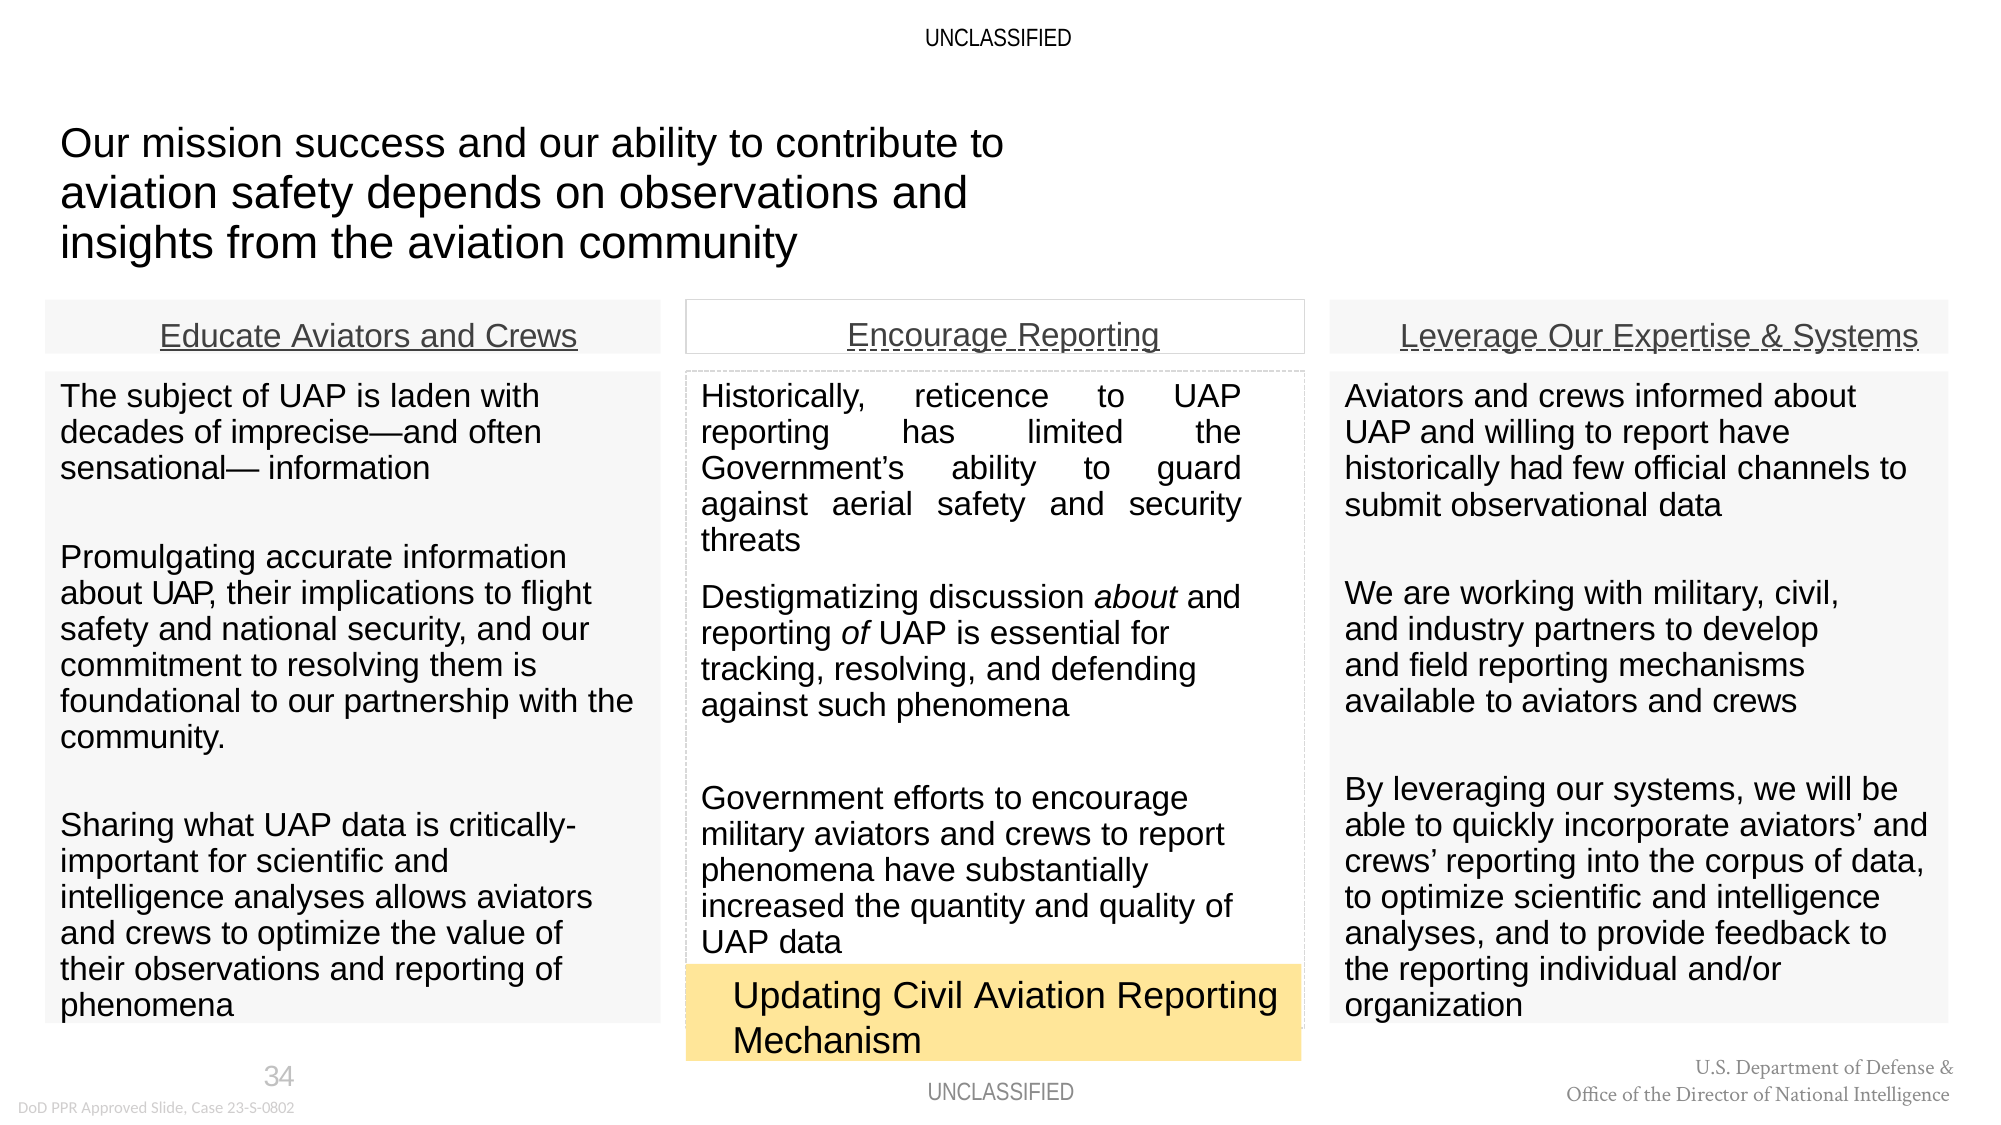

UNCLASSIFIED
# Our mission success and our ability to contribute to
aviation safety depends on observations and insights from the aviation community
Encourage Reporting
Educate Aviators and Crews
Leverage Our Expertise & Systems

The subject of UAP is laden with decades of imprecise—and often sensational— information

Promulgating accurate information about UAP, their implications to flight safety and national security, and our commitment to resolving them is foundational to our partnership with the community.

Sharing what UAP data is critically- important for scientific and intelligence analyses allows aviators and crews to optimize the value of their observations and reporting of phenomena
Aviators and crews informed about UAP and willing to report have historically had few official channels to submit observational data

We are working with military, civil, and industry partners to develop and field reporting mechanisms available to aviators and crews

By leveraging our systems, we will be able to quickly incorporate aviators’ and crews’ reporting into the corpus of data, to optimize scientific and intelligence analyses, and to provide feedback to the reporting individual and/or organization
Historically, reticence to UAP reporting has limited the Government’s ability to guard against aerial safety and security threats
Destigmatizing discussion about and reporting of UAP is essential for tracking, resolving, and defending against such phenomena
Government efforts to encourage military aviators and crews to report phenomena have substantially increased the quantity and quality of UAP data
Updating Civil Aviation Reporting Mechanism
U.S. Department of Defense & Office of the Director of National Intelligence
34
DoD PPR Approved Slide, Case 23-S-0802
UNCLASSIFIED